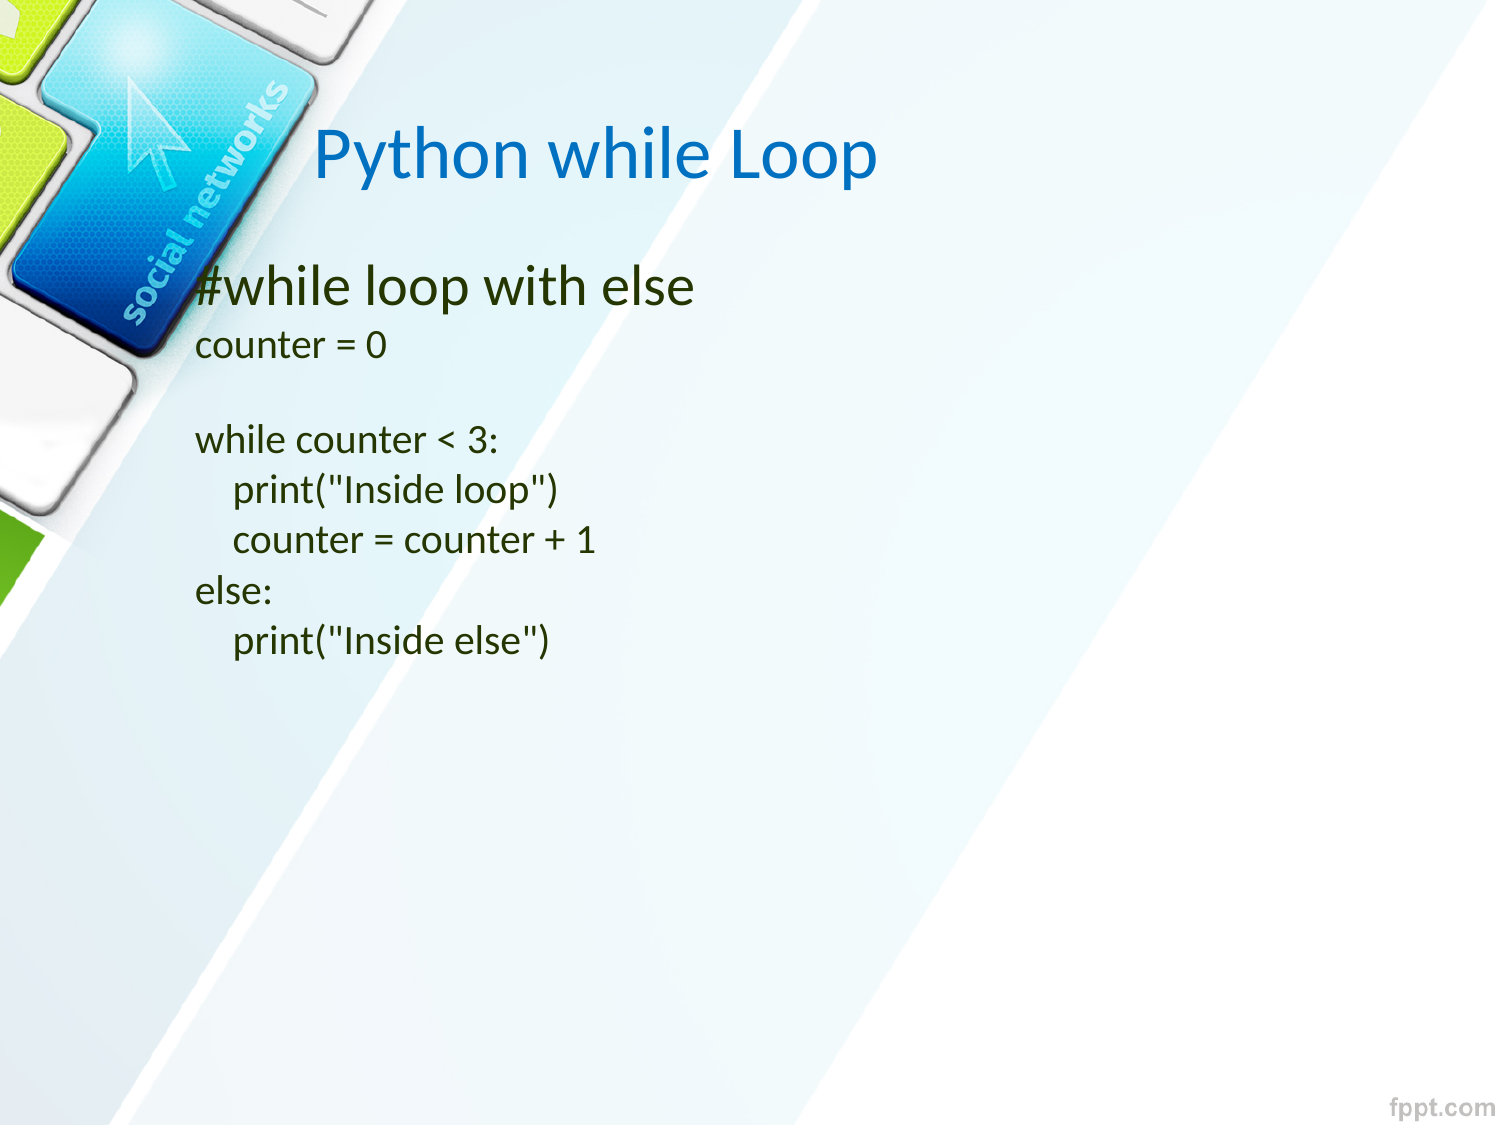

Python while Loop
#while loop with else
counter = 0

while counter < 3:
    print("Inside loop")
    counter = counter + 1
else:
    print("Inside else")